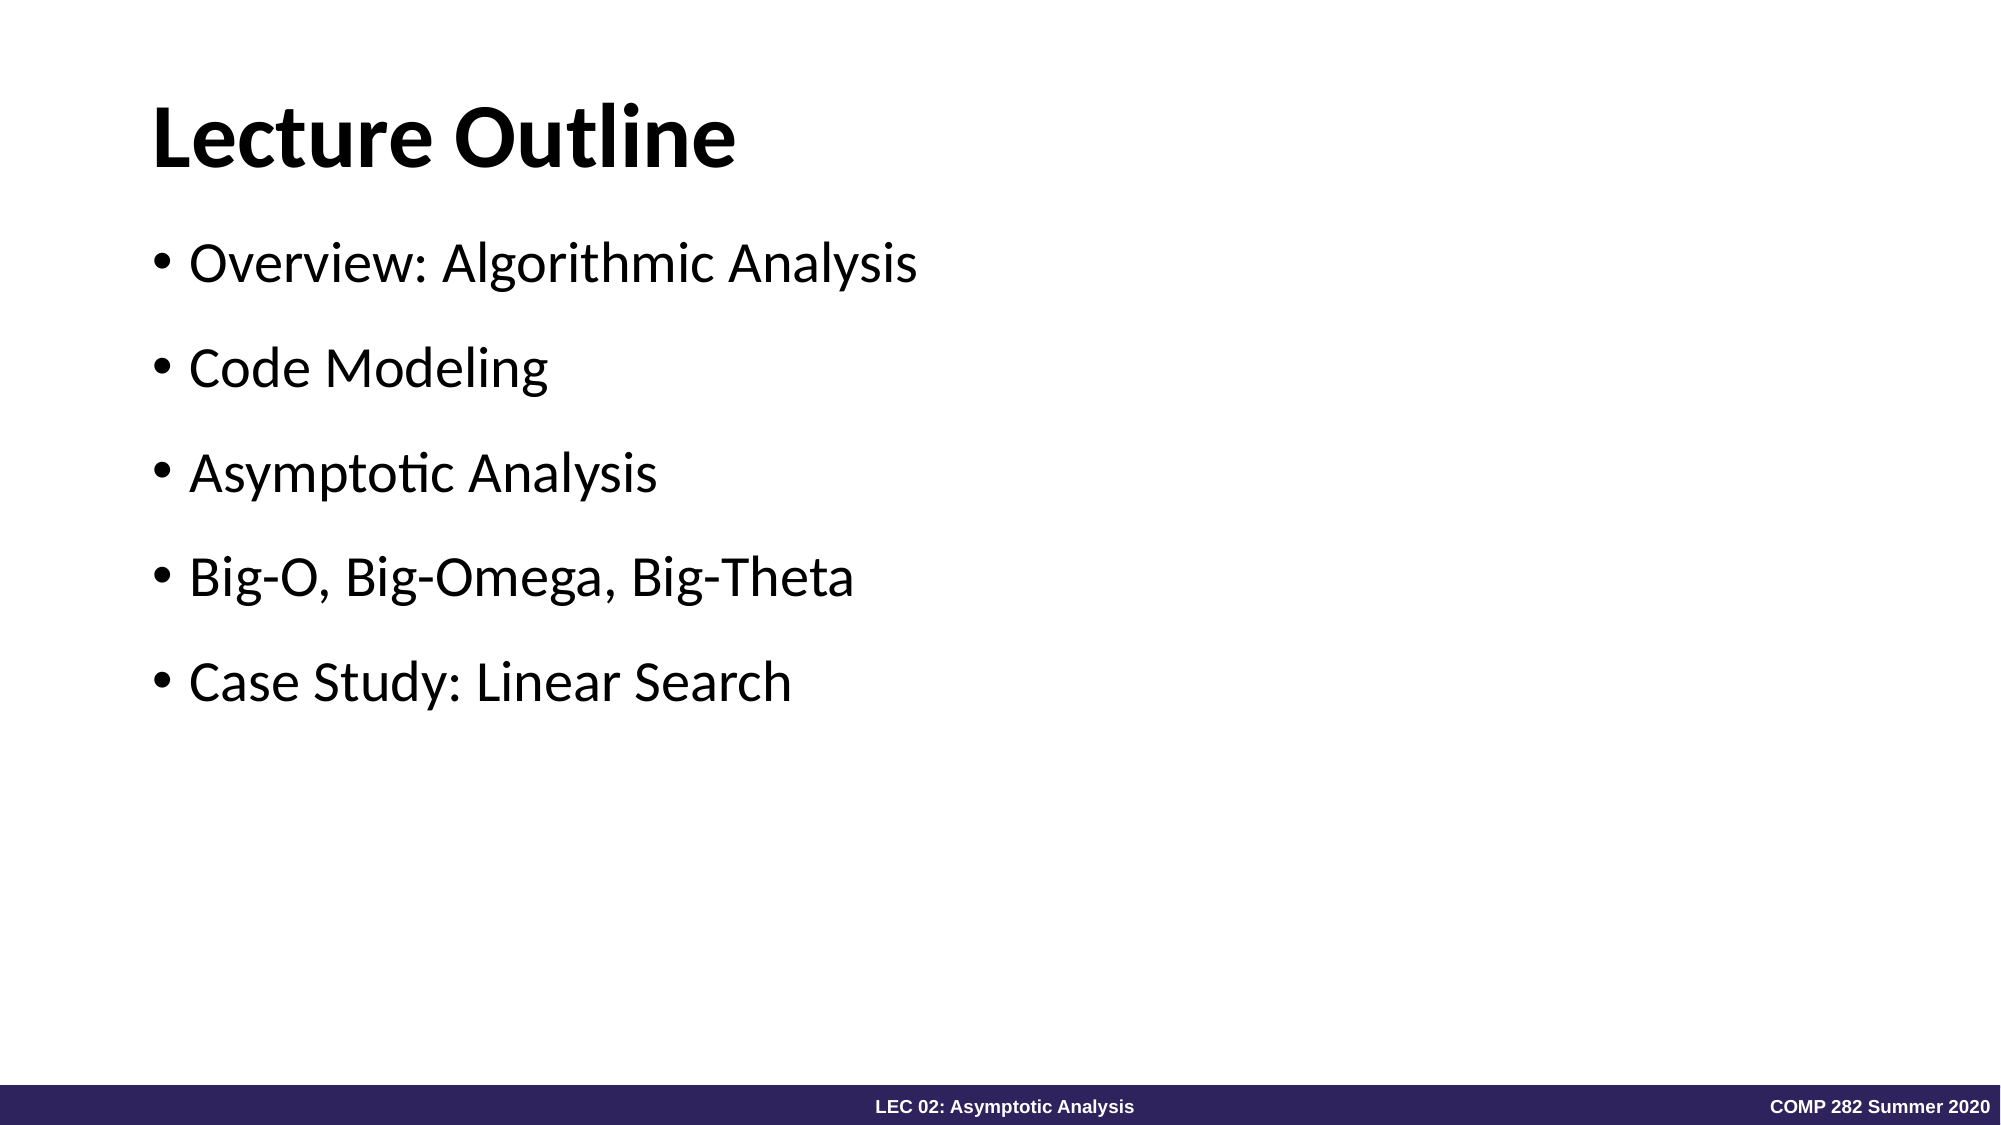

# Lecture Outline
Overview: Algorithmic Analysis
Code Modeling
Asymptotic Analysis
Big-O, Big-Omega, Big-Theta
Case Study: Linear Search